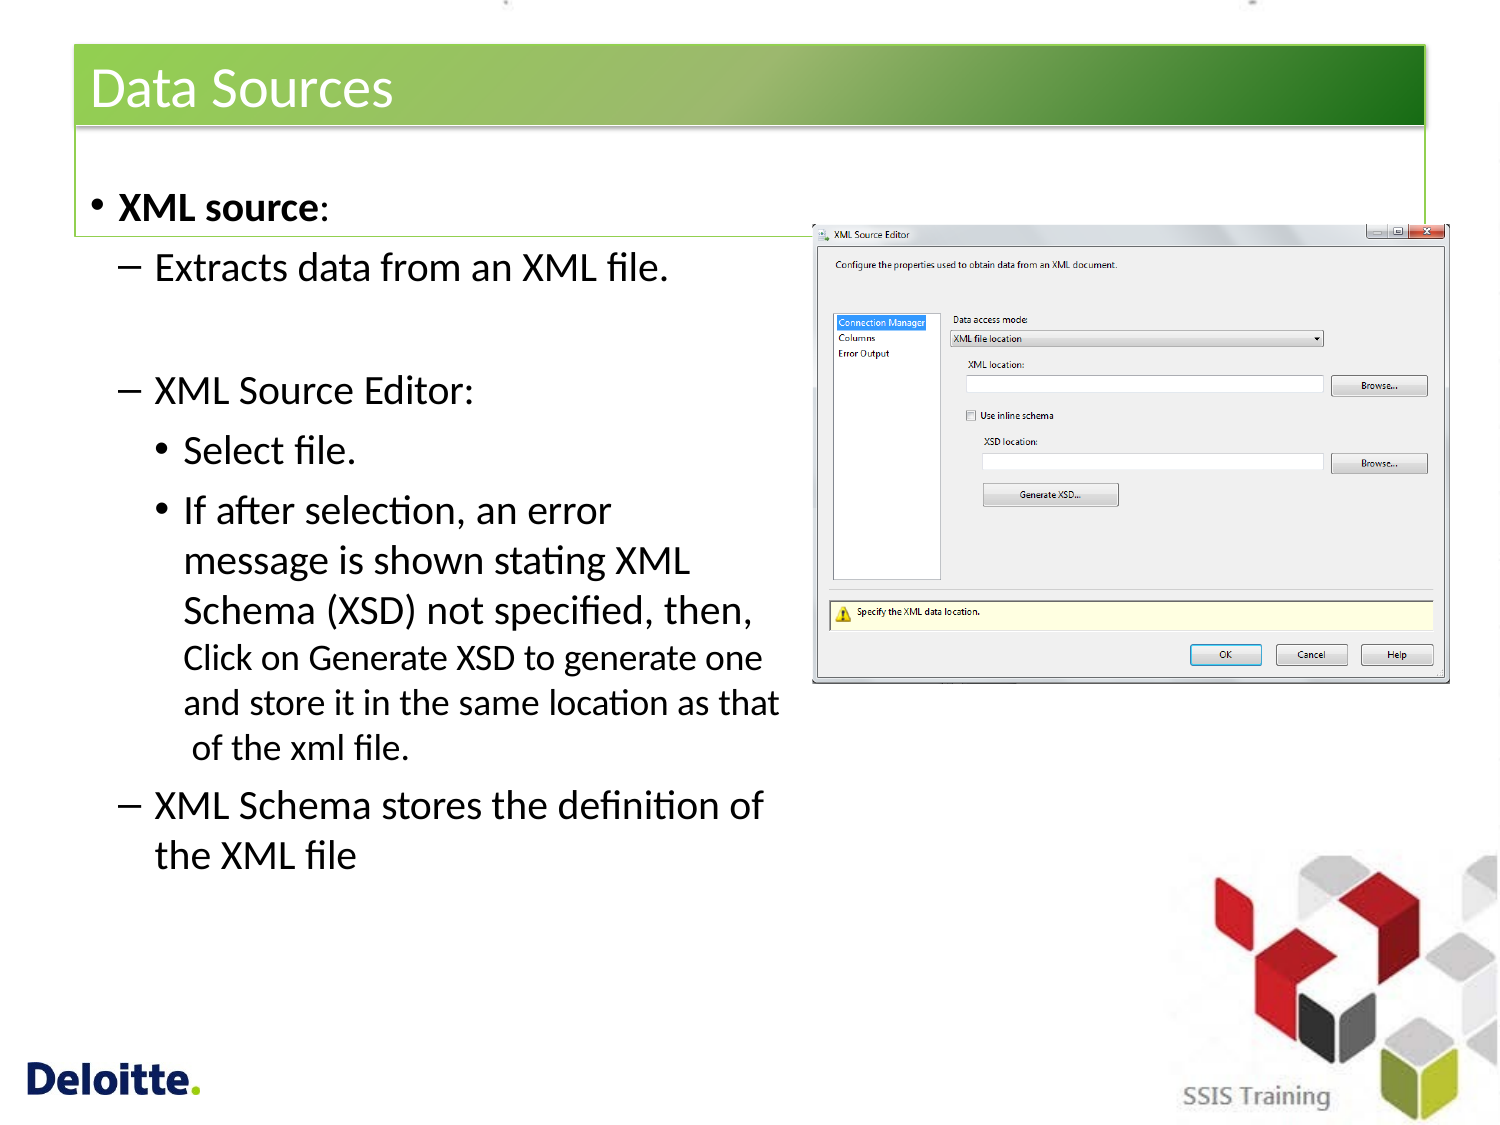

# Data Sources
XML source:
Extracts data from an XML file.

XML Source Editor:
Select file.
If after selection, an error  message is shown stating XML  Schema (XSD) not specified, then,
Click on Generate XSD to generate one  and store it in the same location as that  of the xml file.
XML Schema stores the definition of the XML file